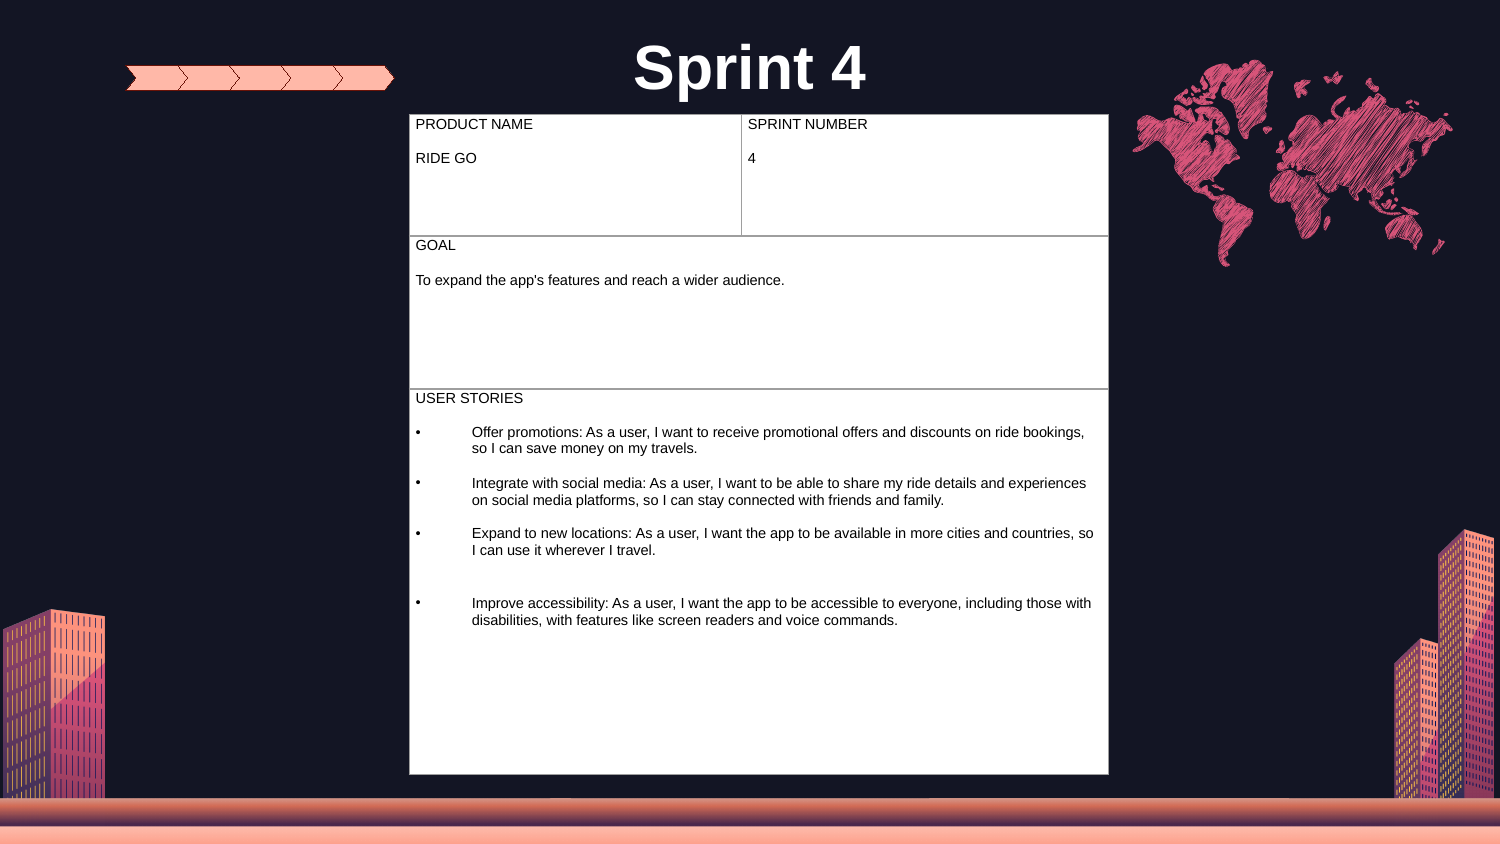

# Sprint 4

| PRODUCT NAME RIDE GO | SPRINT NUMBER 4 |
| --- | --- |
| GOAL To expand the app's features and reach a wider audience. |  |
| USER STORIES Offer promotions: As a user, I want to receive promotional offers and discounts on ride bookings, so I can save money on my travels. Integrate with social media: As a user, I want to be able to share my ride details and experiences on social media platforms, so I can stay connected with friends and family. Expand to new locations: As a user, I want the app to be available in more cities and countries, so I can use it wherever I travel.   Improve accessibility: As a user, I want the app to be accessible to everyone, including those with disabilities, with features like screen readers and voice commands. |  |